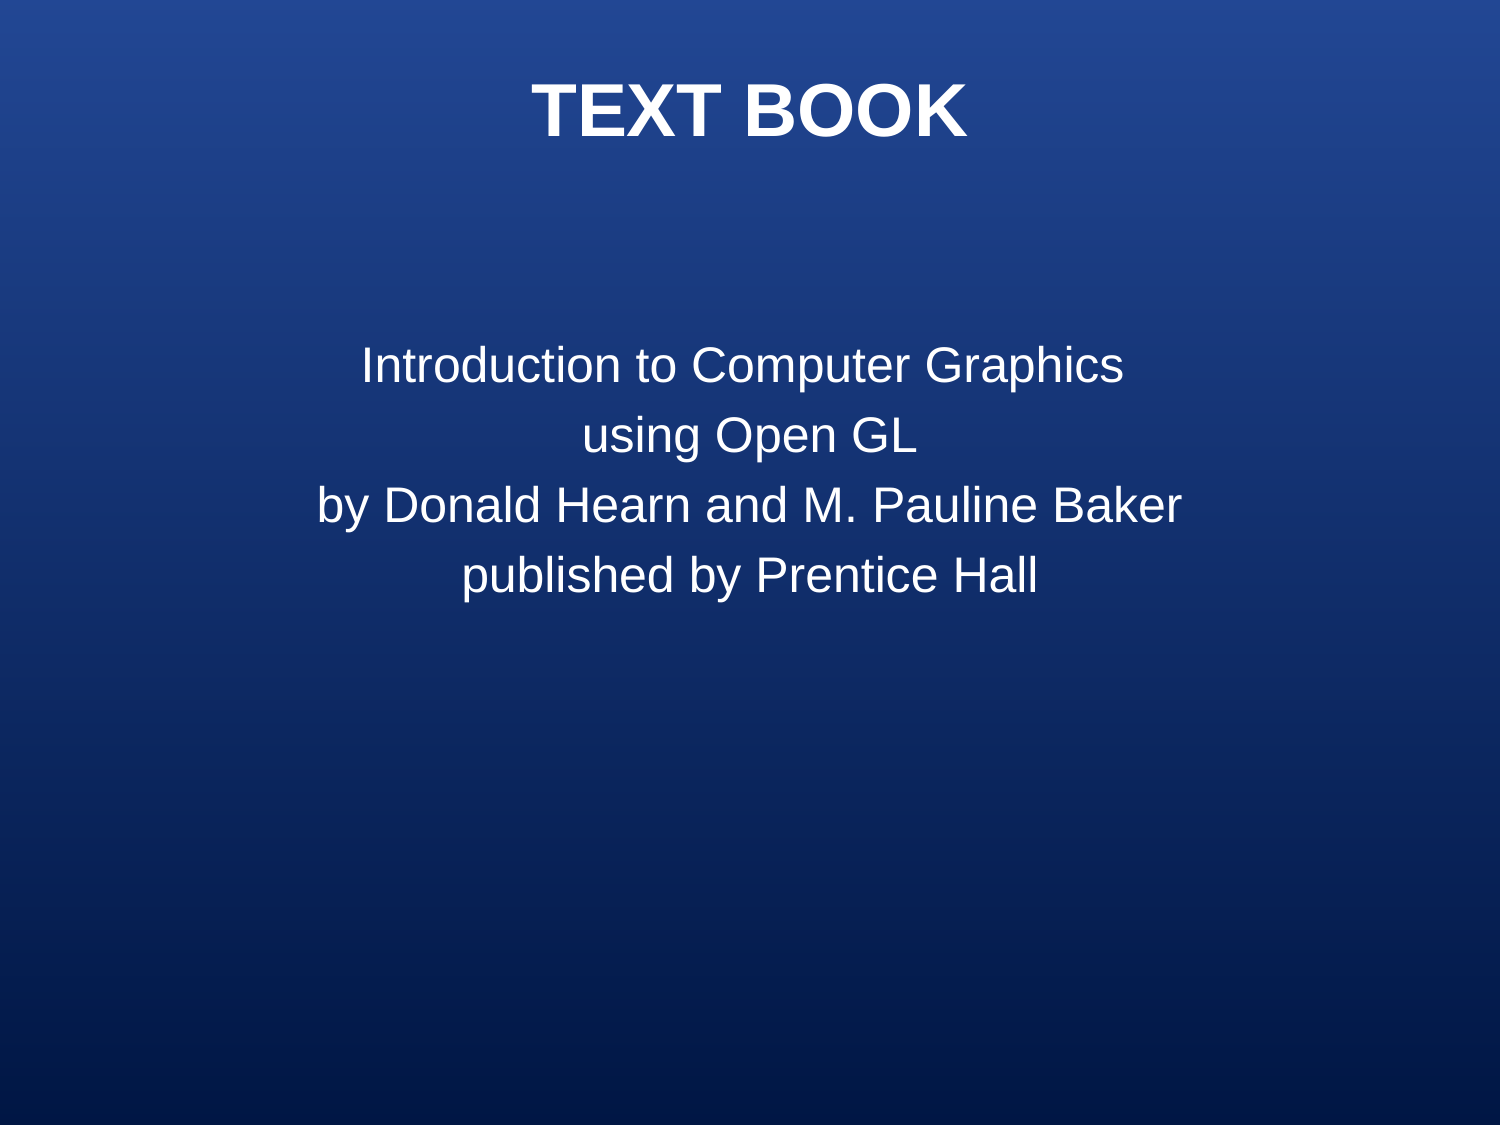

# TEXT BOOK
Introduction to Computer Graphics
using Open GL
by Donald Hearn and M. Pauline Baker
published by Prentice Hall